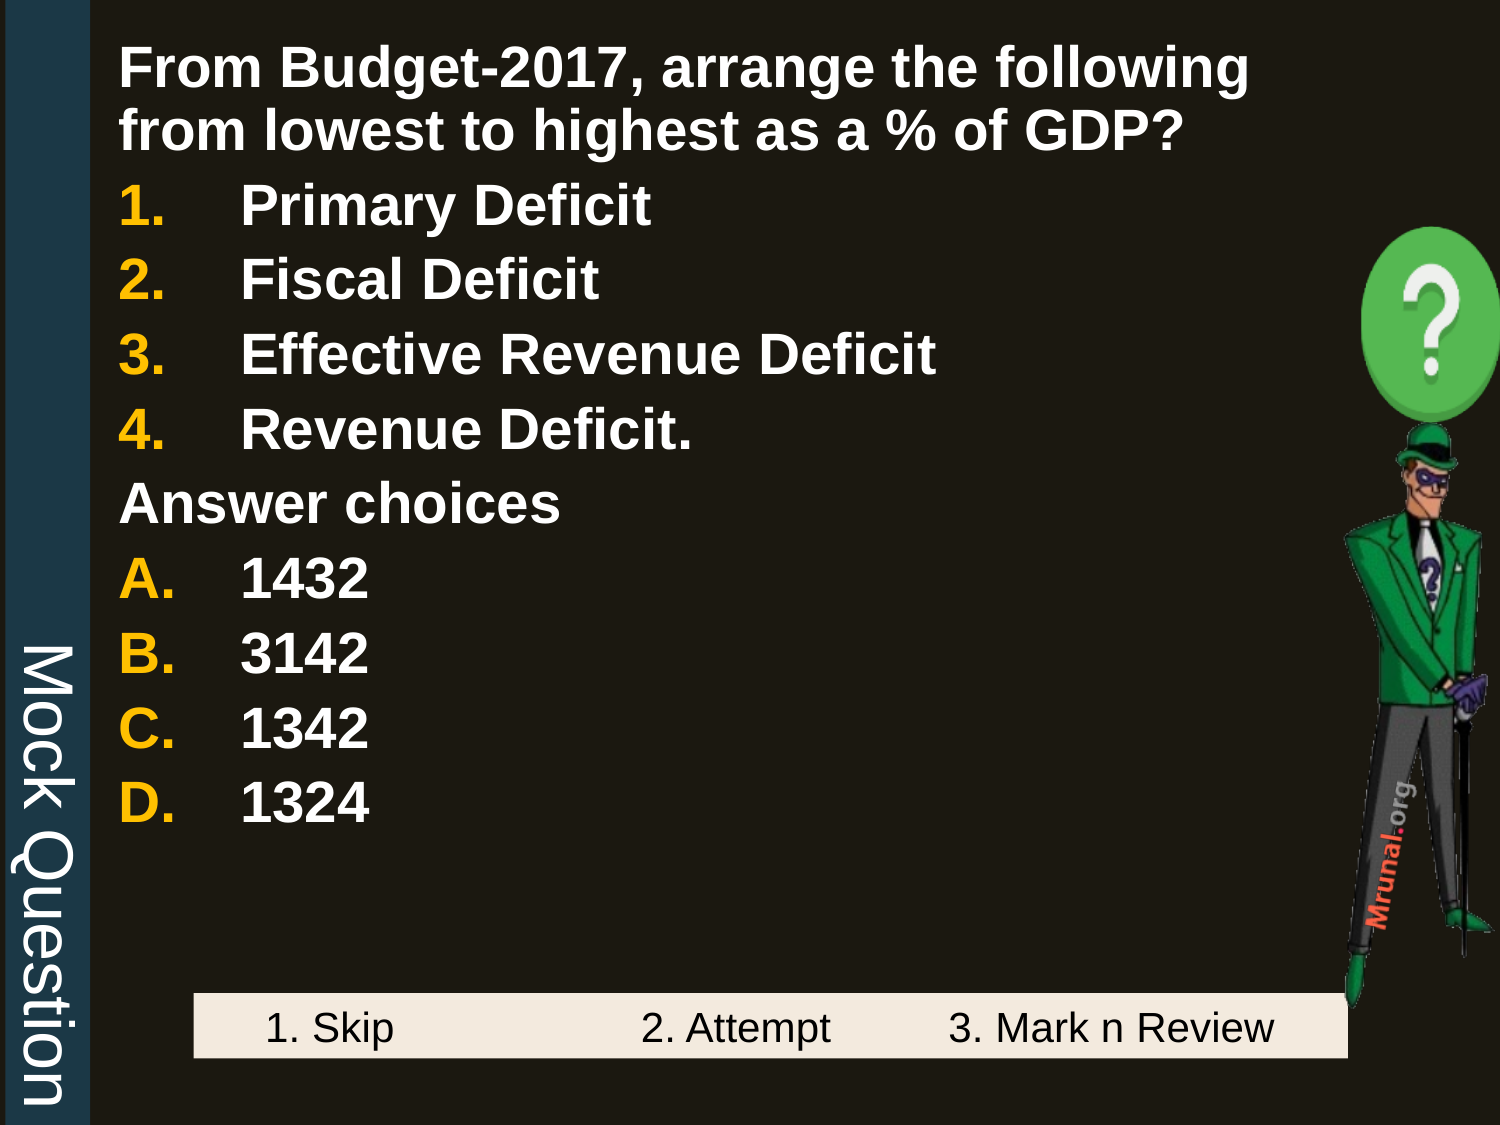

Mock Question
From Budget-2017, arrange the following from lowest to highest as a % of GDP?
Primary Deficit
Fiscal Deficit
Effective Revenue Deficit
Revenue Deficit.
Answer choices
1432
3142
1342
1324